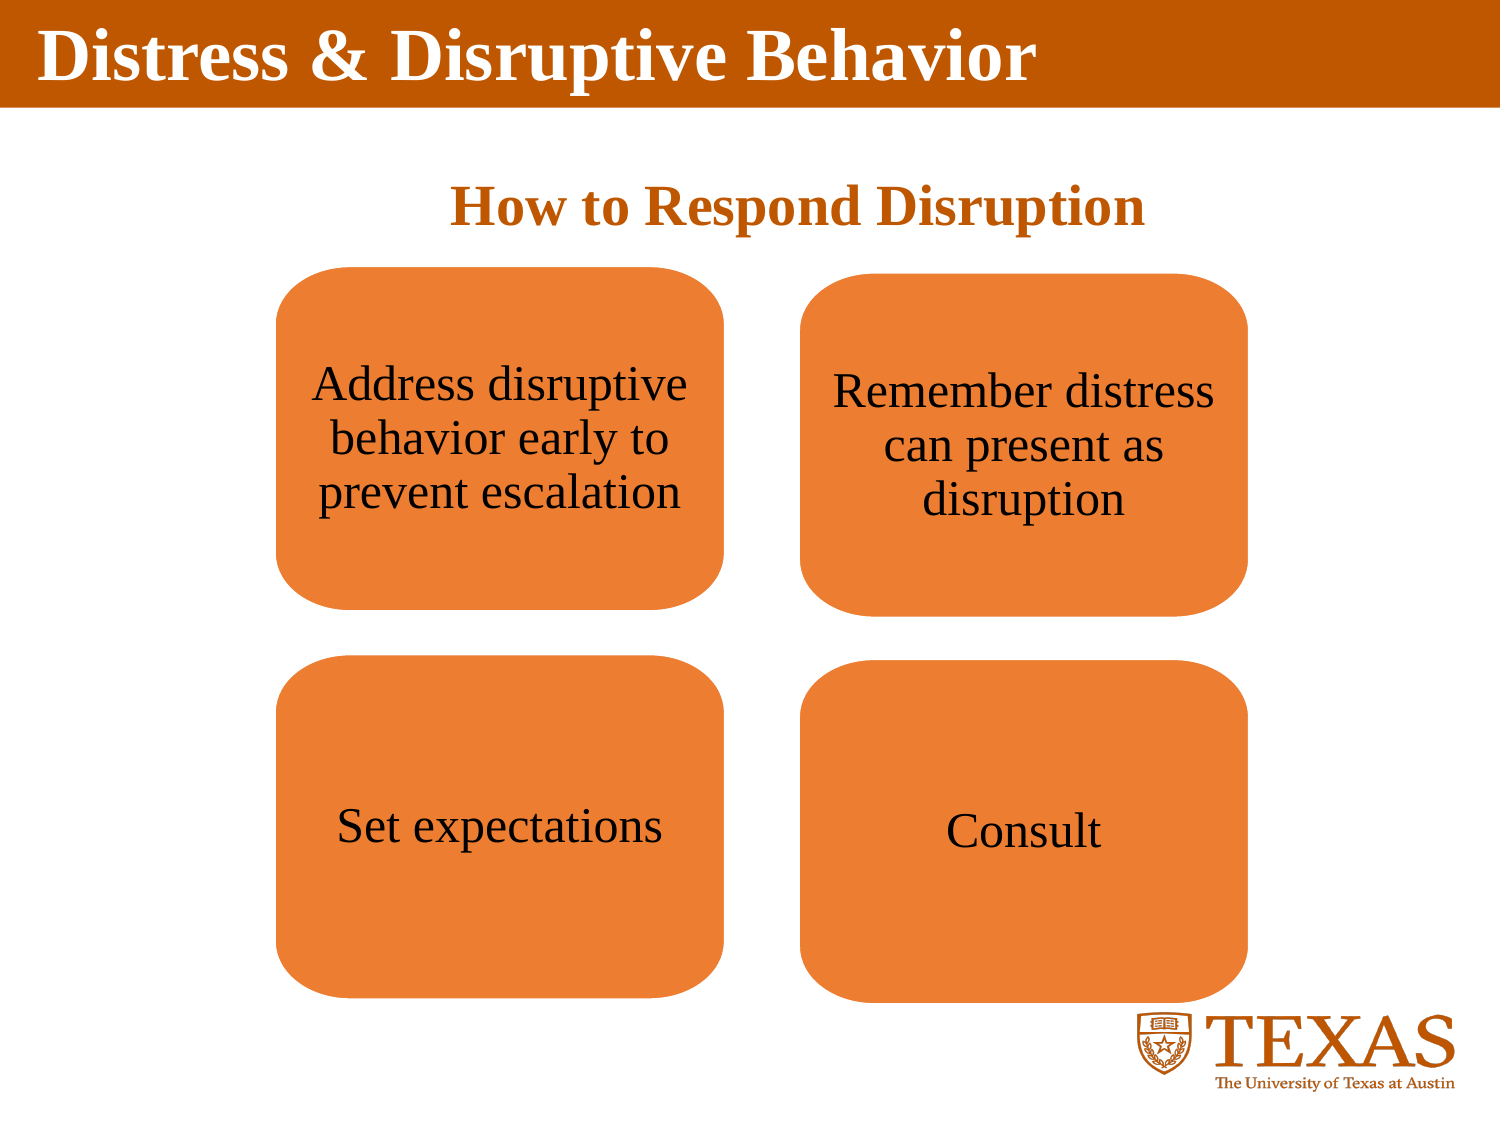

How to Respond Disruption
Address disruptive behavior early to prevent escalation
Remember distress can present as disruption
Set expectations
Consult